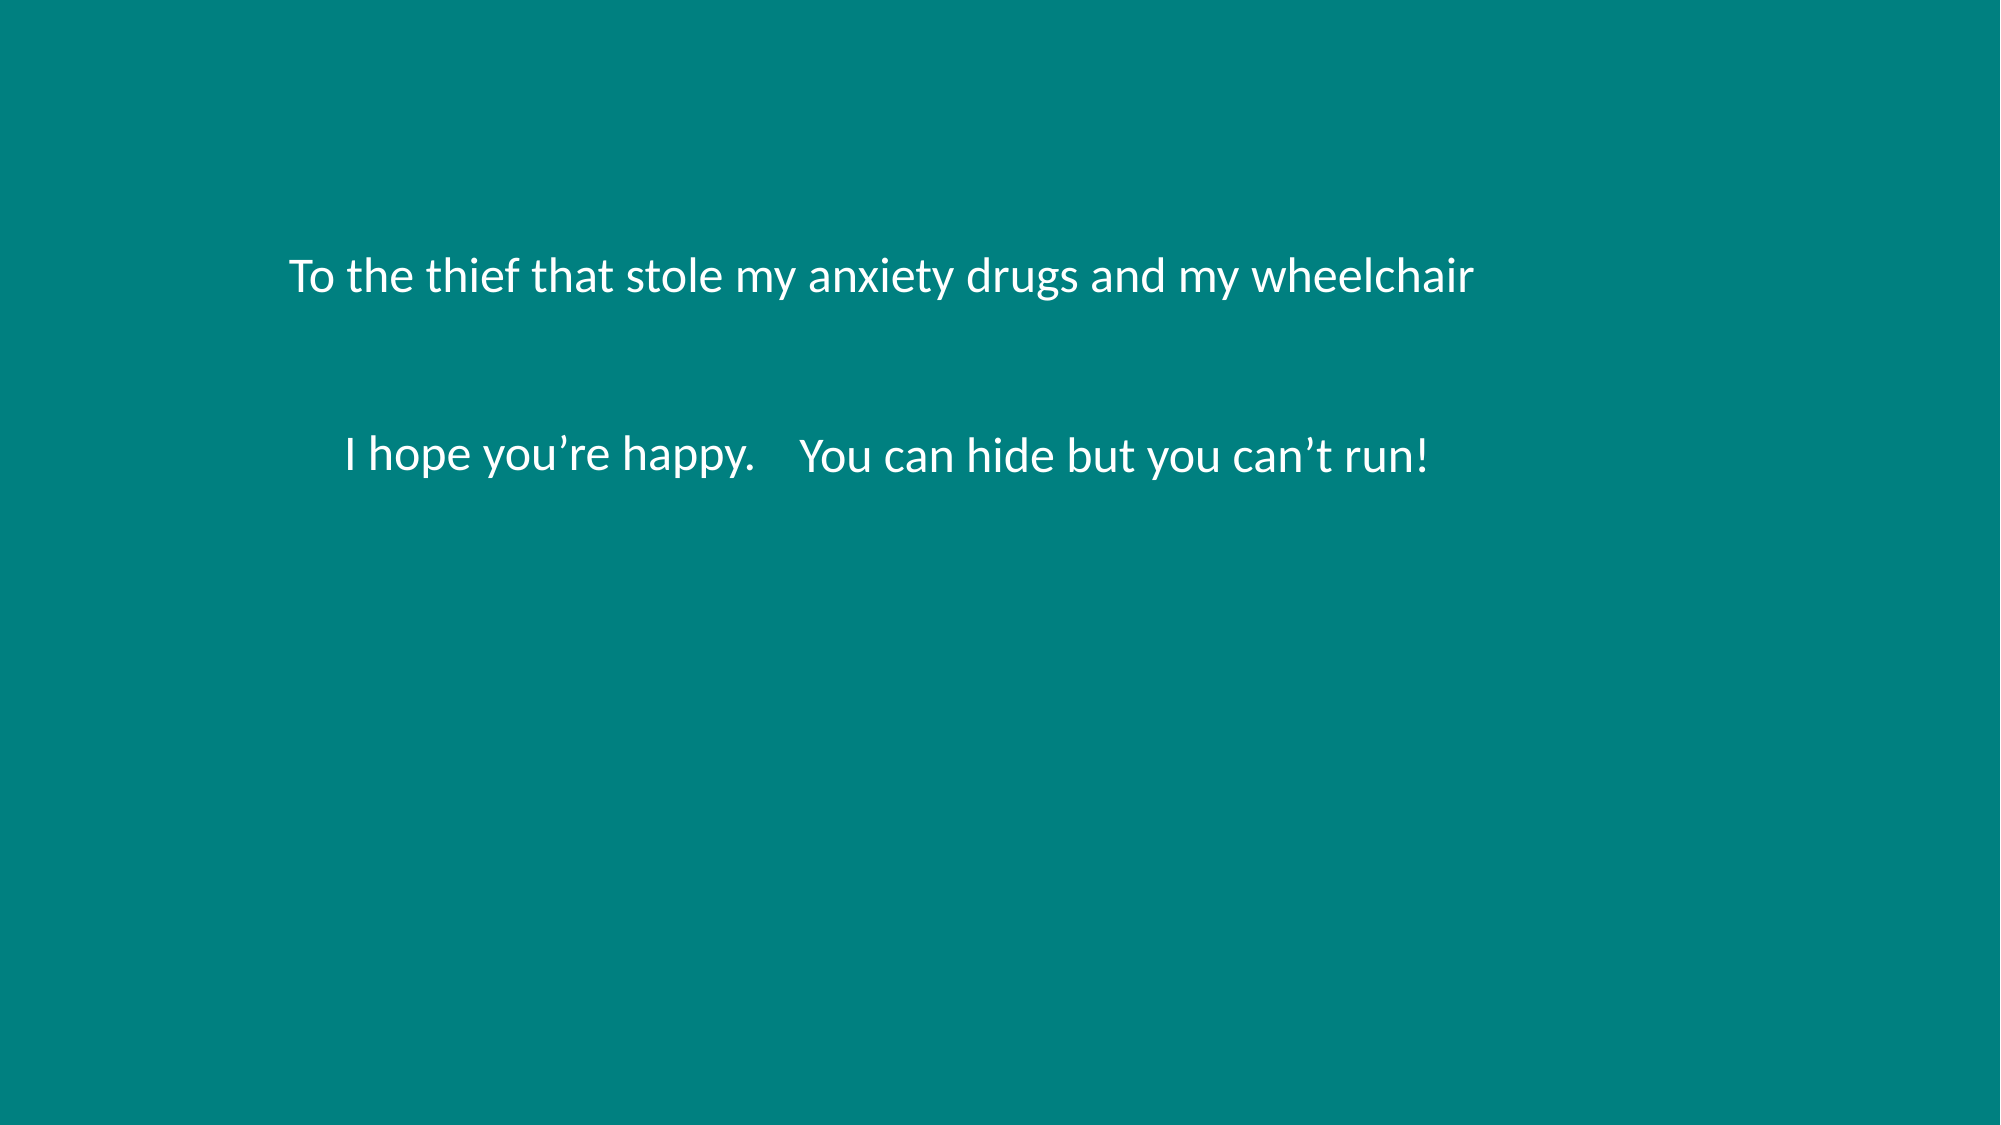

To the thief that stole my anxiety drugs and my wheelchair
I hope you’re happy.
You can hide but you can’t run!